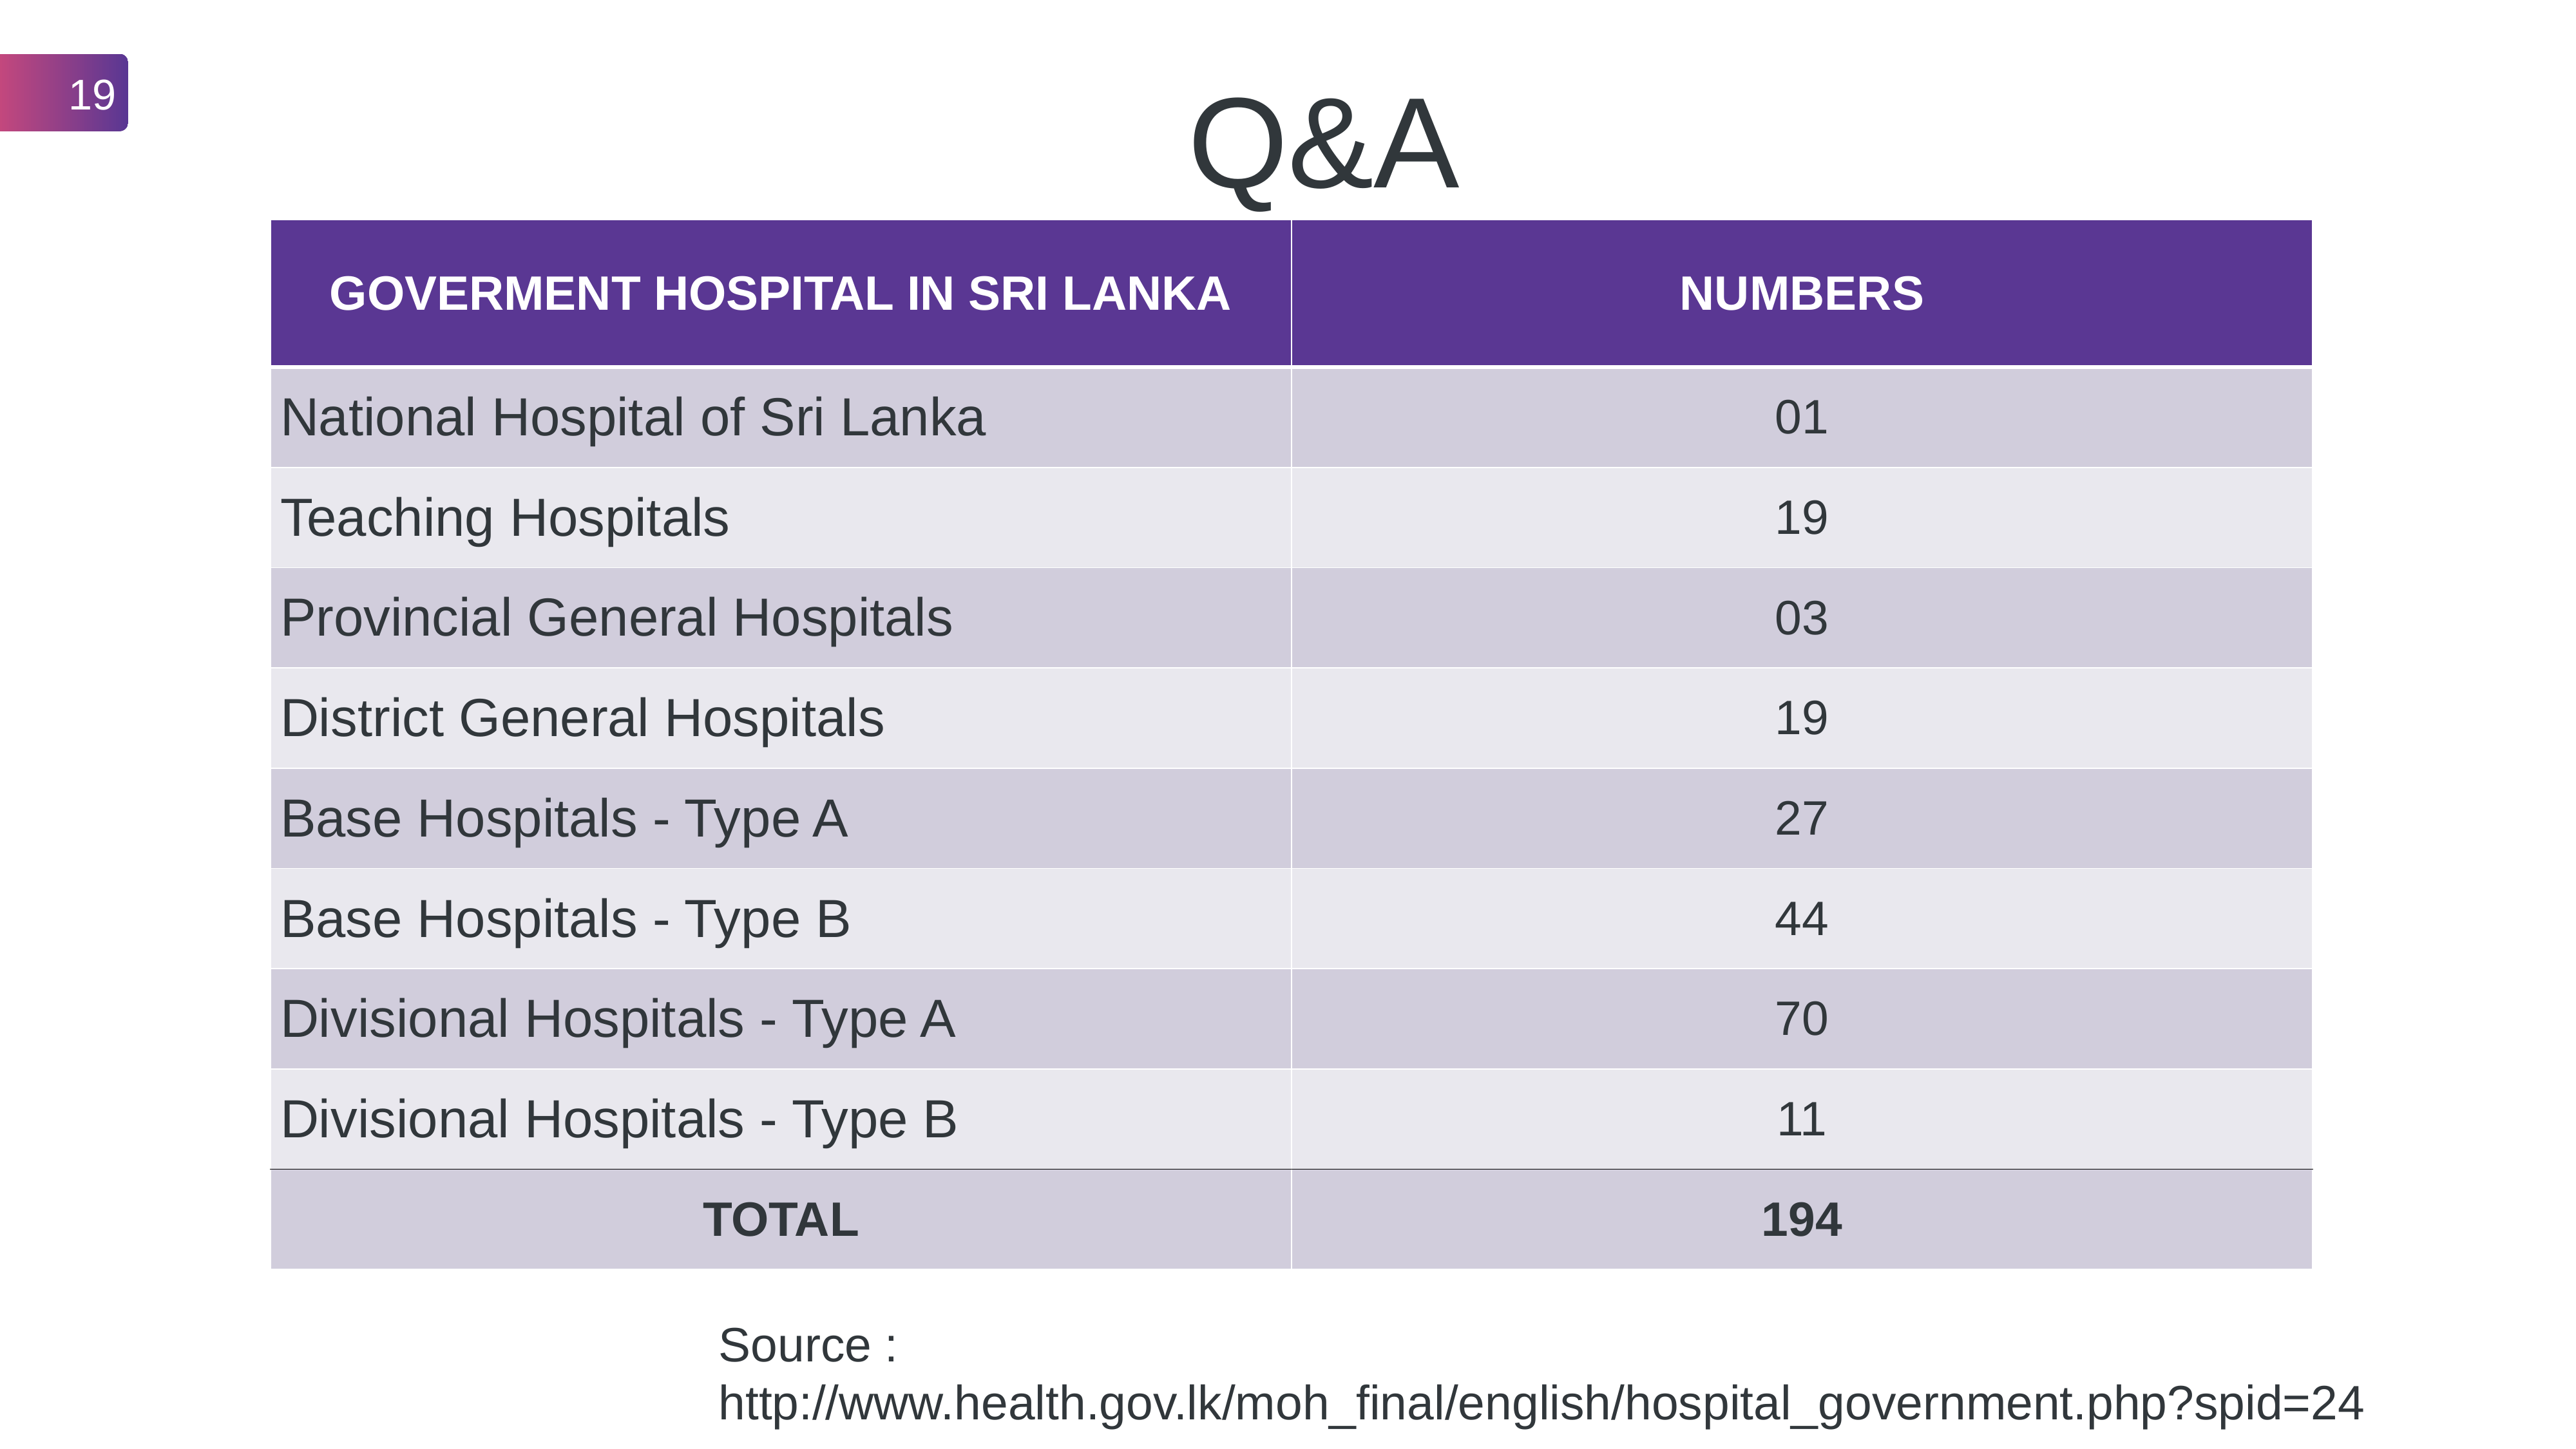

19
Q&A
| GOVERMENT HOSPITAL IN SRI LANKA | NUMBERS |
| --- | --- |
| National Hospital of Sri Lanka | 01 |
| Teaching Hospitals | 19 |
| Provincial General Hospitals | 03 |
| District General Hospitals | 19 |
| Base Hospitals - Type A | 27 |
| Base Hospitals - Type B | 44 |
| Divisional Hospitals - Type A | 70 |
| Divisional Hospitals - Type B | 11 |
| TOTAL | 194 |
Source :
http://www.health.gov.lk/moh_final/english/hospital_government.php?spid=24